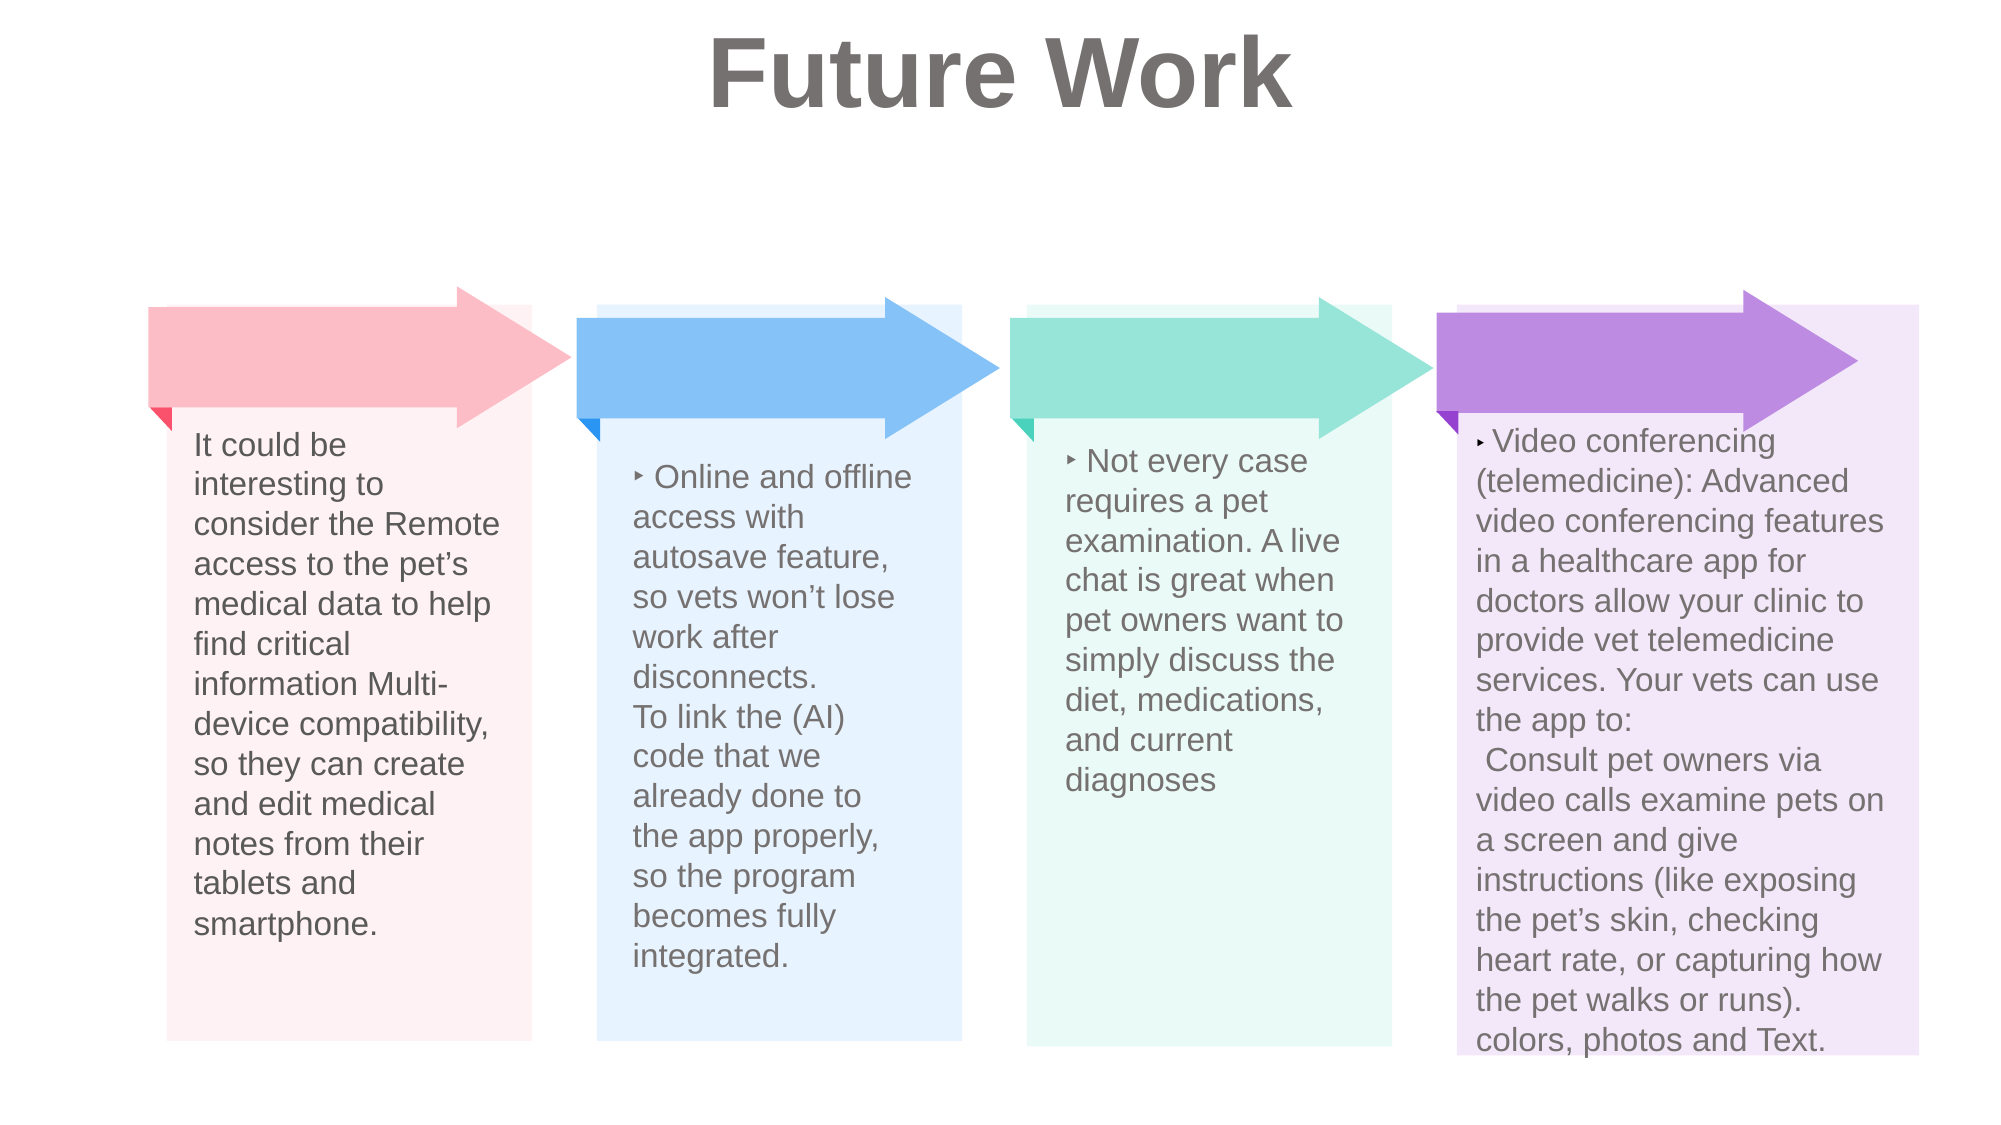

Future Work

‣ Video conferencing (telemedicine): Advanced video conferencing features in a healthcare app for doctors allow your clinic to provide vet telemedicine services. Your vets can use the app to:
 Consult pet owners via video calls examine pets on a screen and give instructions (like exposing the pet’s skin, checking heart rate, or capturing how the pet walks or runs).
colors, photos and Text.
It could be interesting to consider the Remote access to the pet’s medical data to help find critical information Multi-device compatibility, so they can create and edit medical notes from their tablets and smartphone.
‣ Not every case requires a pet examination. A live chat is great when pet owners want to simply discuss the diet, medications, and current diagnoses
‣ Online and offline access with autosave feature, so vets won’t lose work after disconnects.
To link the (AI) code that we already done to the app properly, so the program becomes fully integrated.